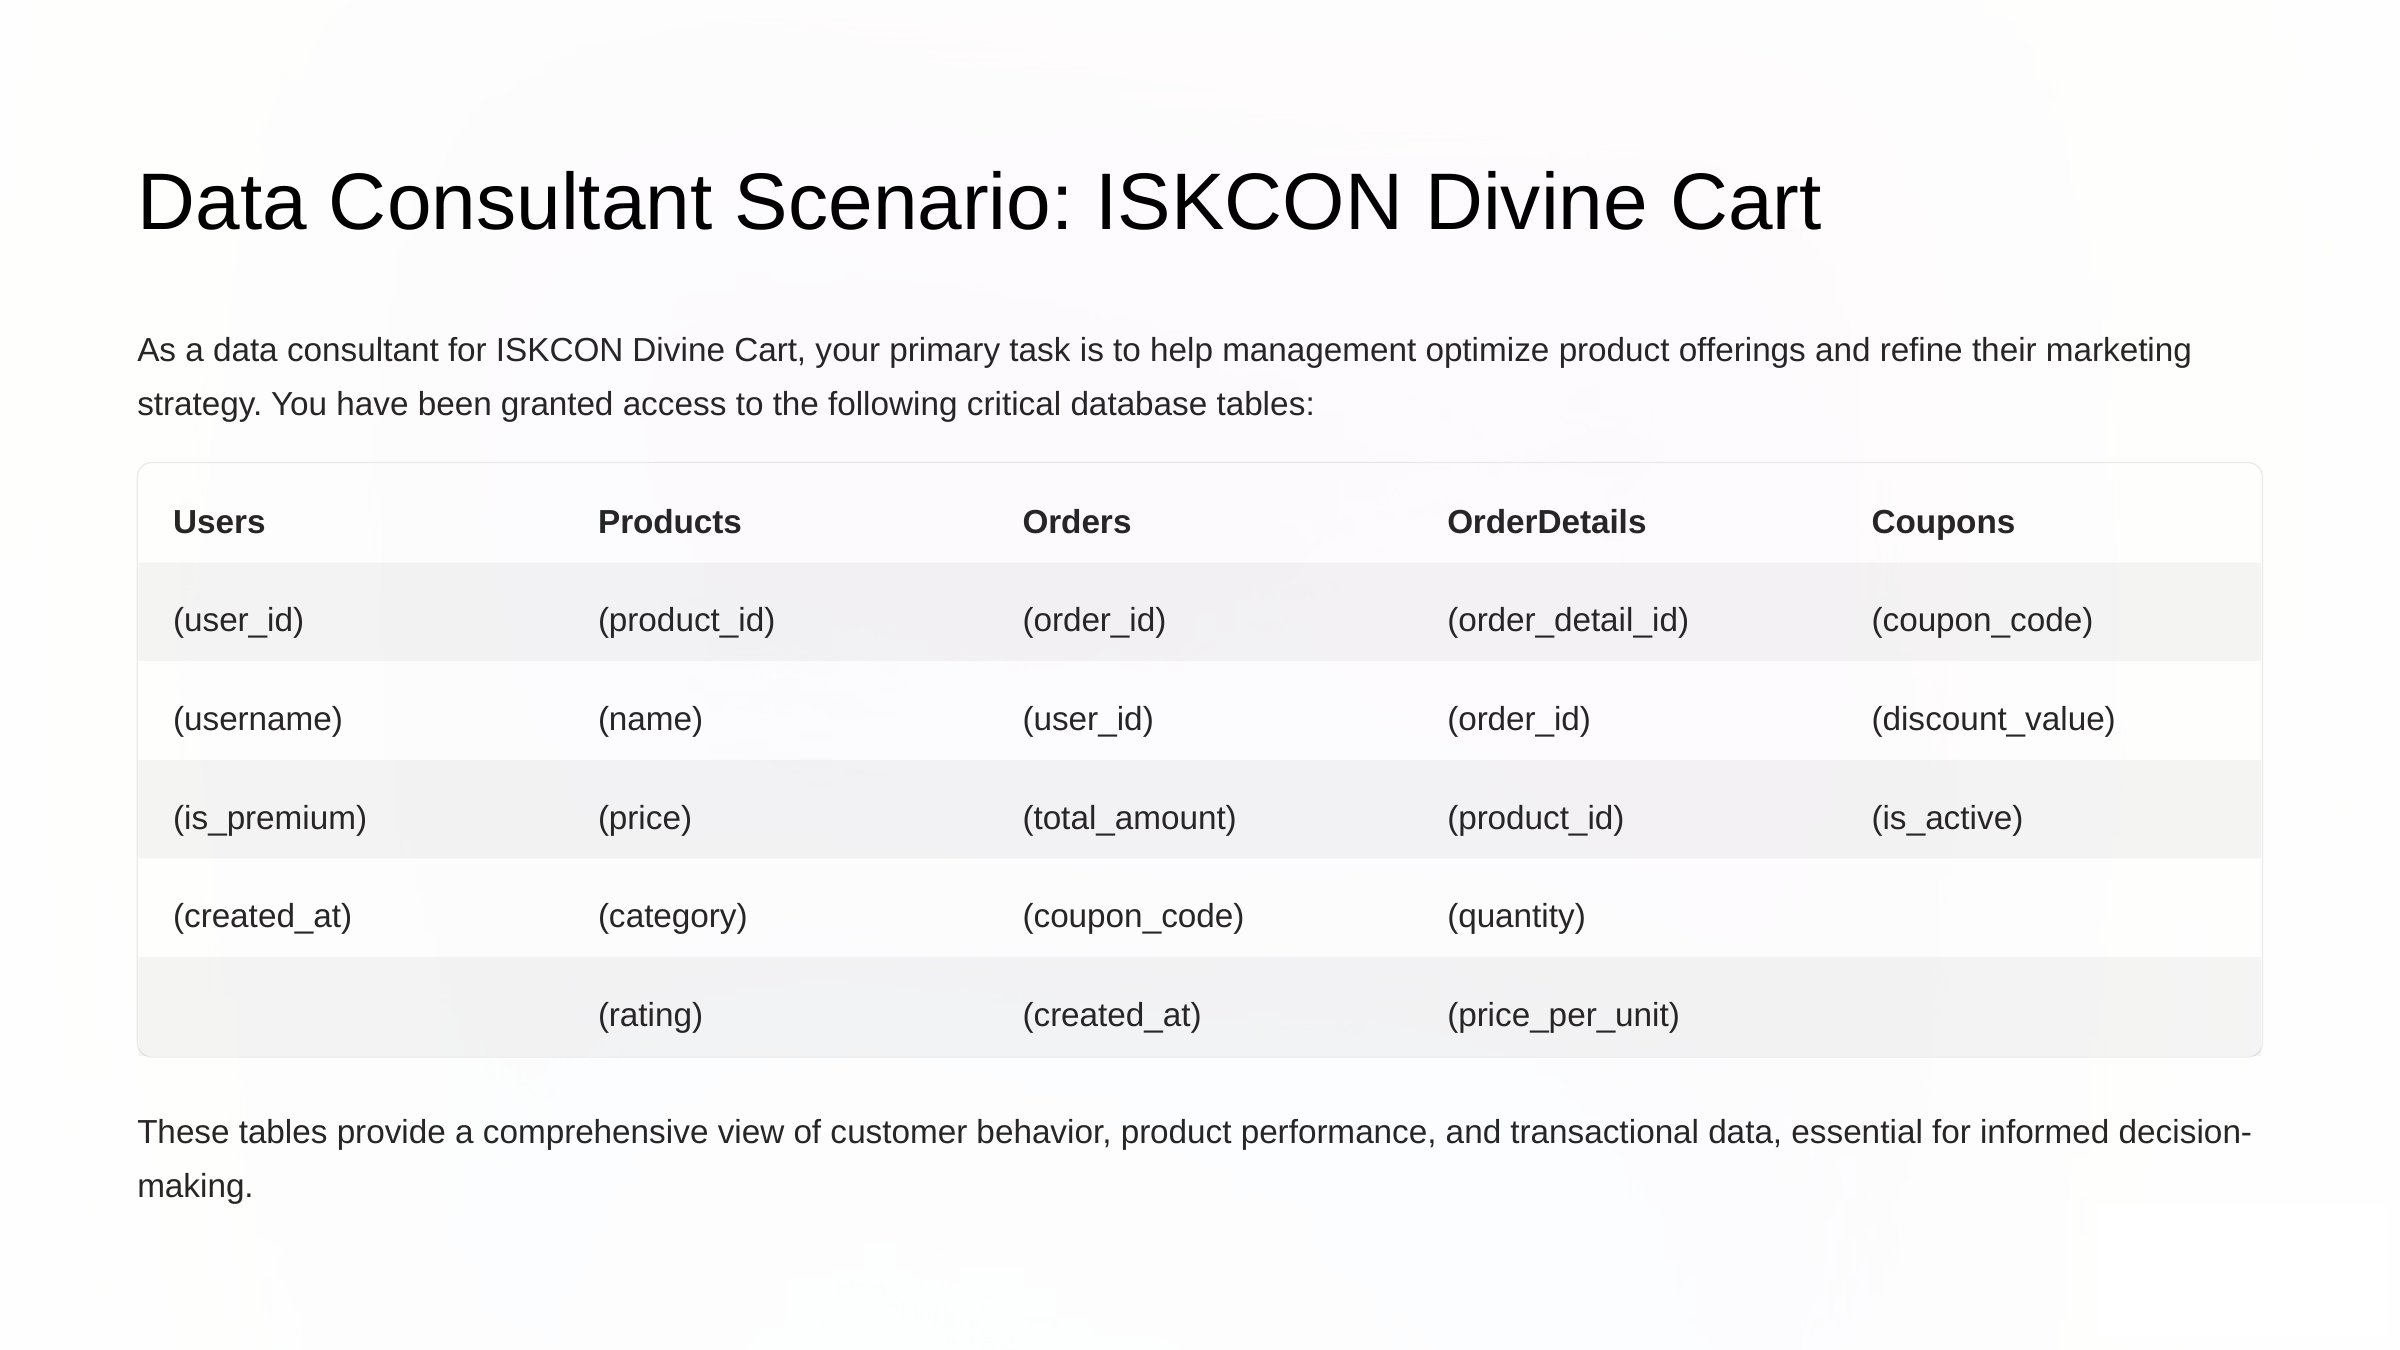

Data Consultant Scenario: ISKCON Divine Cart
As a data consultant for ISKCON Divine Cart, your primary task is to help management optimize product offerings and refine their marketing strategy. You have been granted access to the following critical database tables:

Users
Products
Orders
OrderDetails
Coupons

(user_id)
(product_id)
(order_id)
(order_detail_id)
(coupon_code)

(username)
(name)
(user_id)
(order_id)
(discount_value)

(is_premium)
(price)
(total_amount)
(product_id)
(is_active)

(created_at)
(category)
(coupon_code)
(quantity)

(rating)
(created_at)
(price_per_unit)

These tables provide a comprehensive view of customer behavior, product performance, and transactional data, essential for informed decision-making.